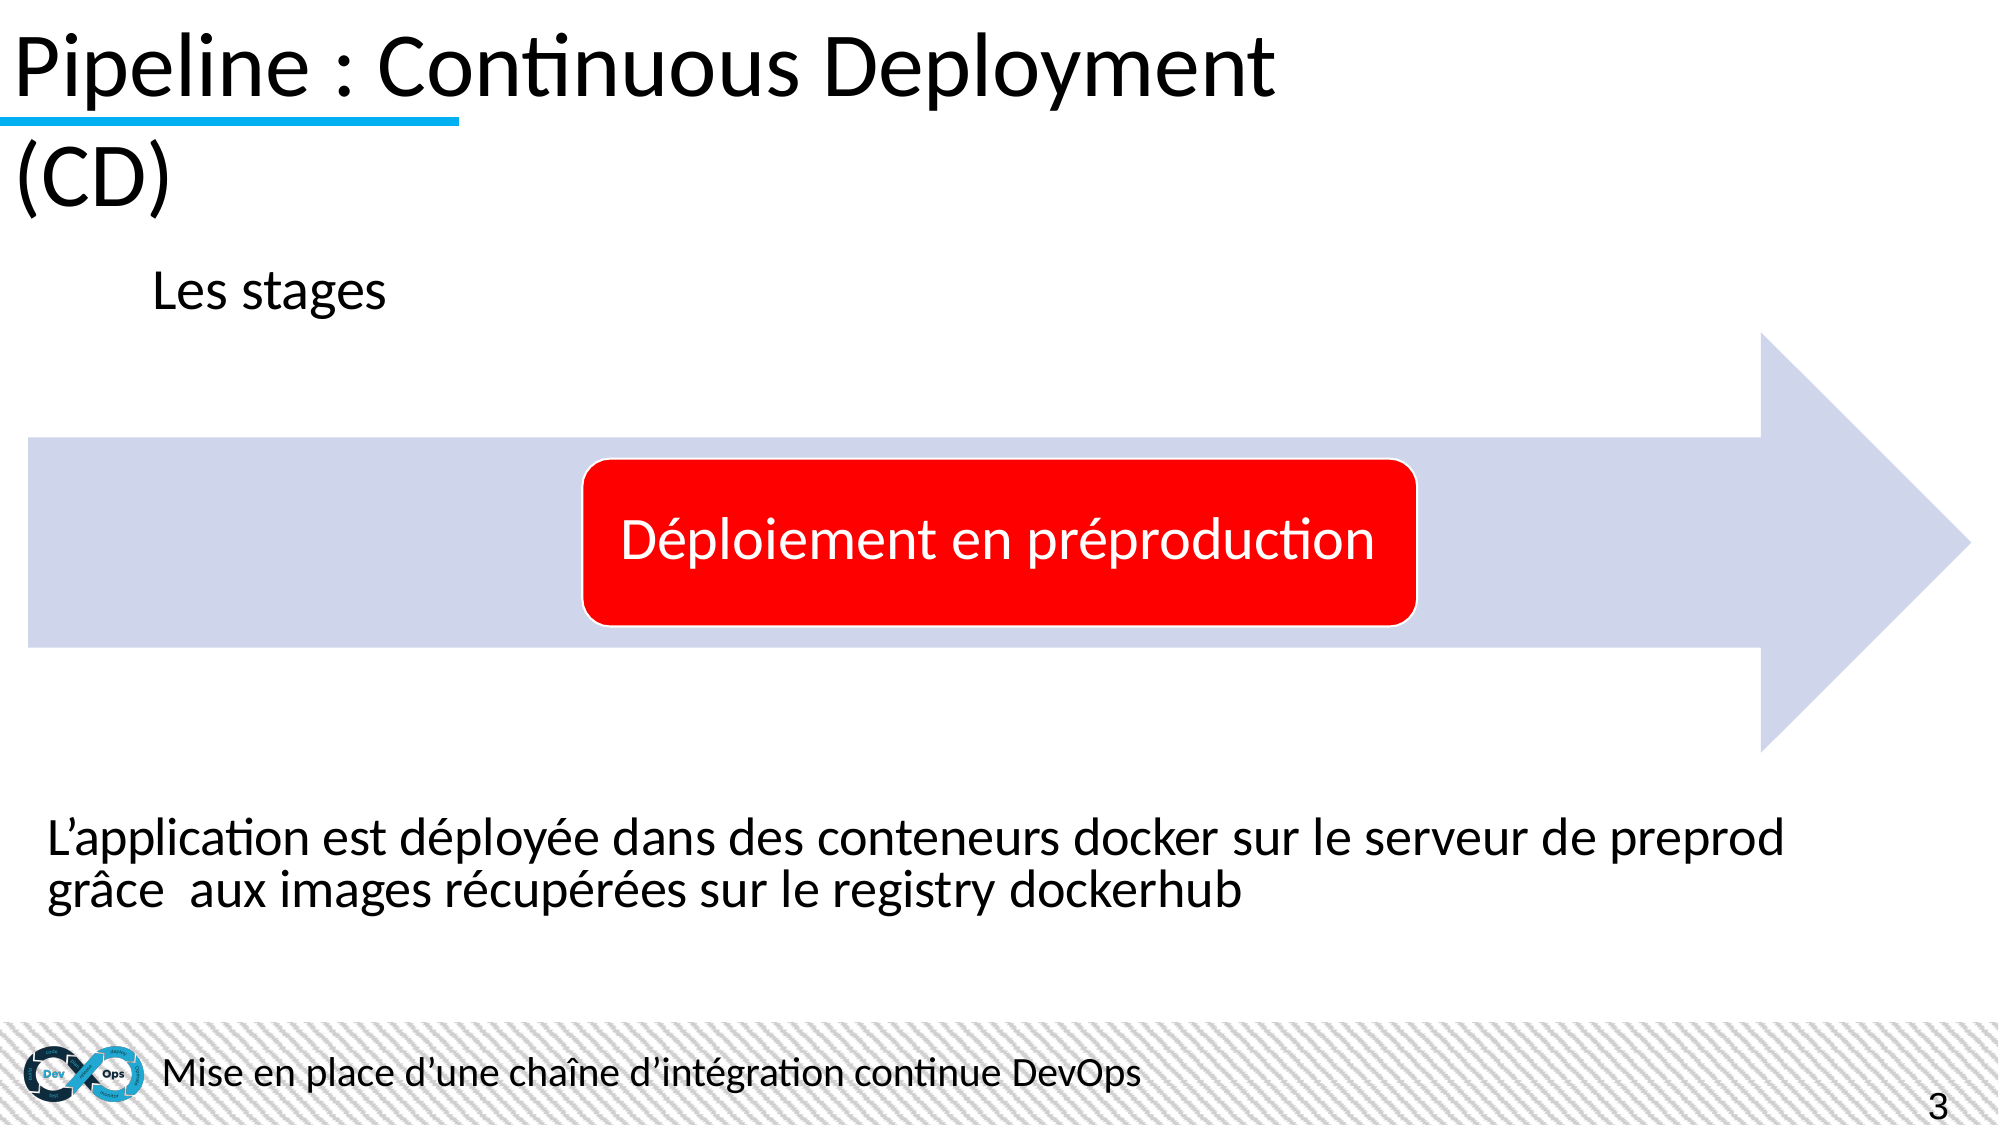

Pipeline : Continuous Deployment (CD)

Les stages

Déploiement en préproduction
L’application est déployée dans des conteneurs docker sur le serveur de preprod grâce  aux images récupérées sur le registry dockerhub

Mise en place d’une chaîne d’intégration continue DevOps
33